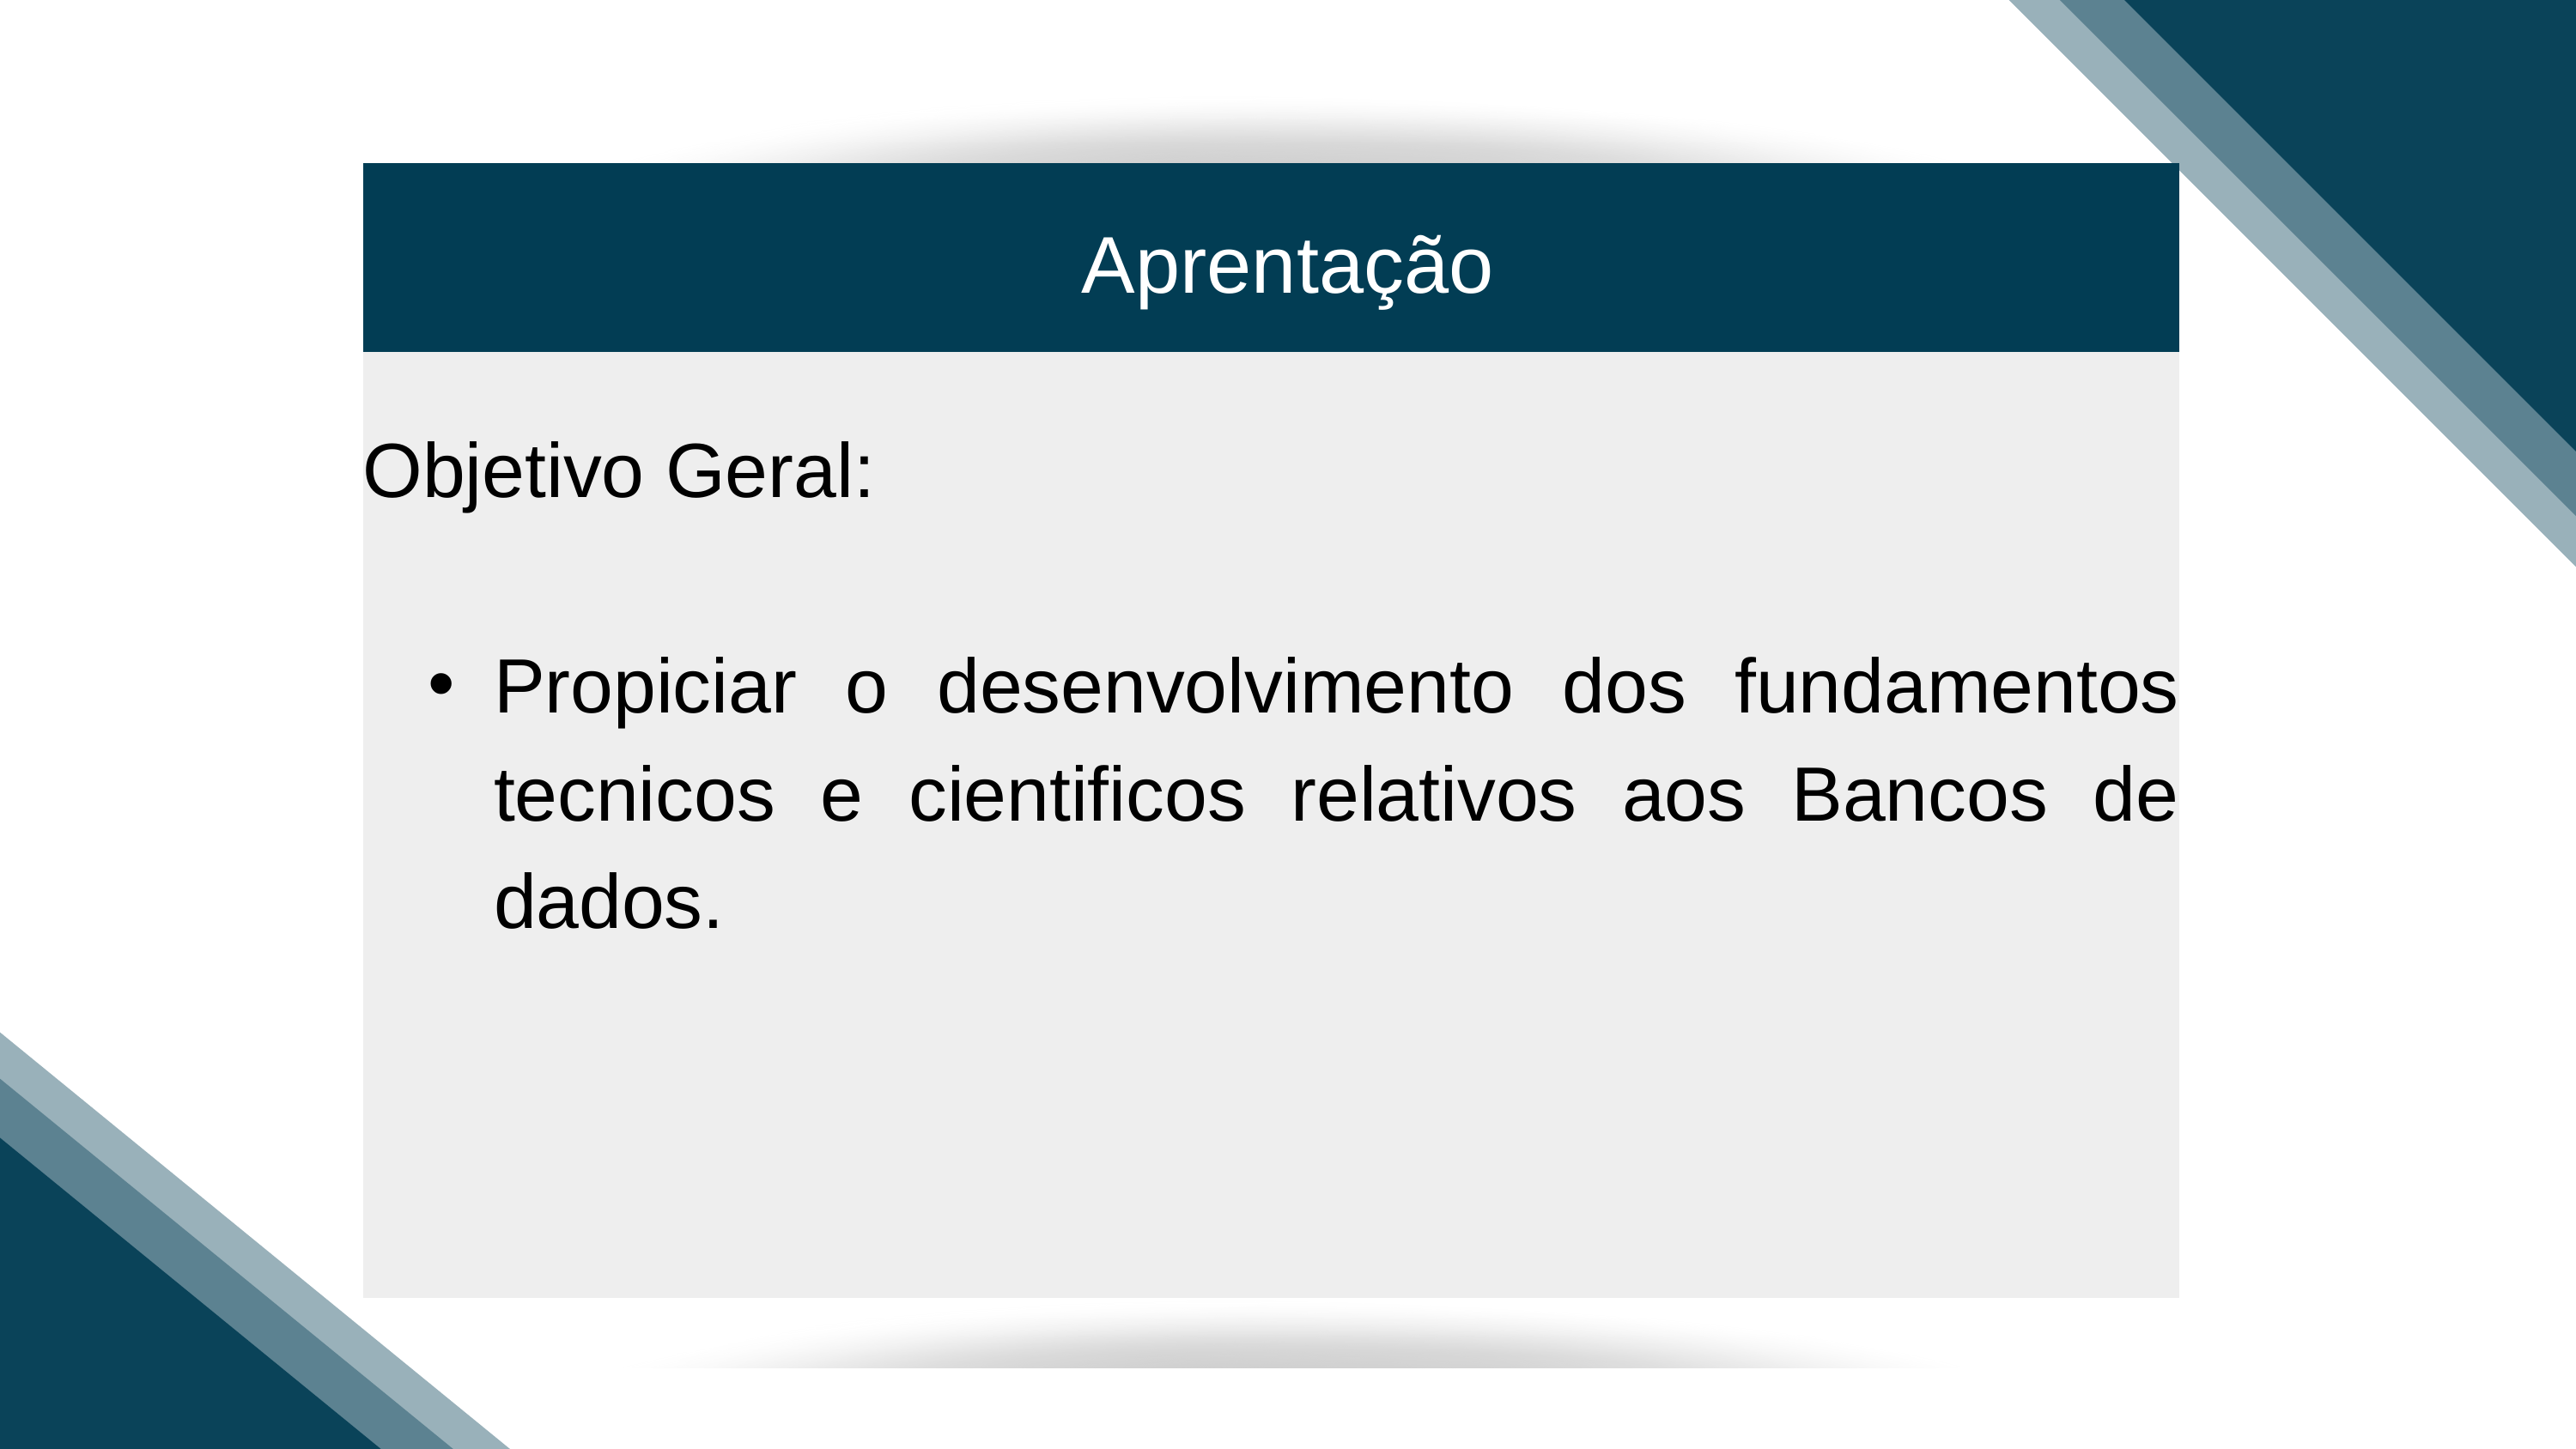

Aprentação

Objetivo Geral:

Propiciar o desenvolvimento dos fundamentos tecnicos e cientificos relativos aos Bancos de dados.